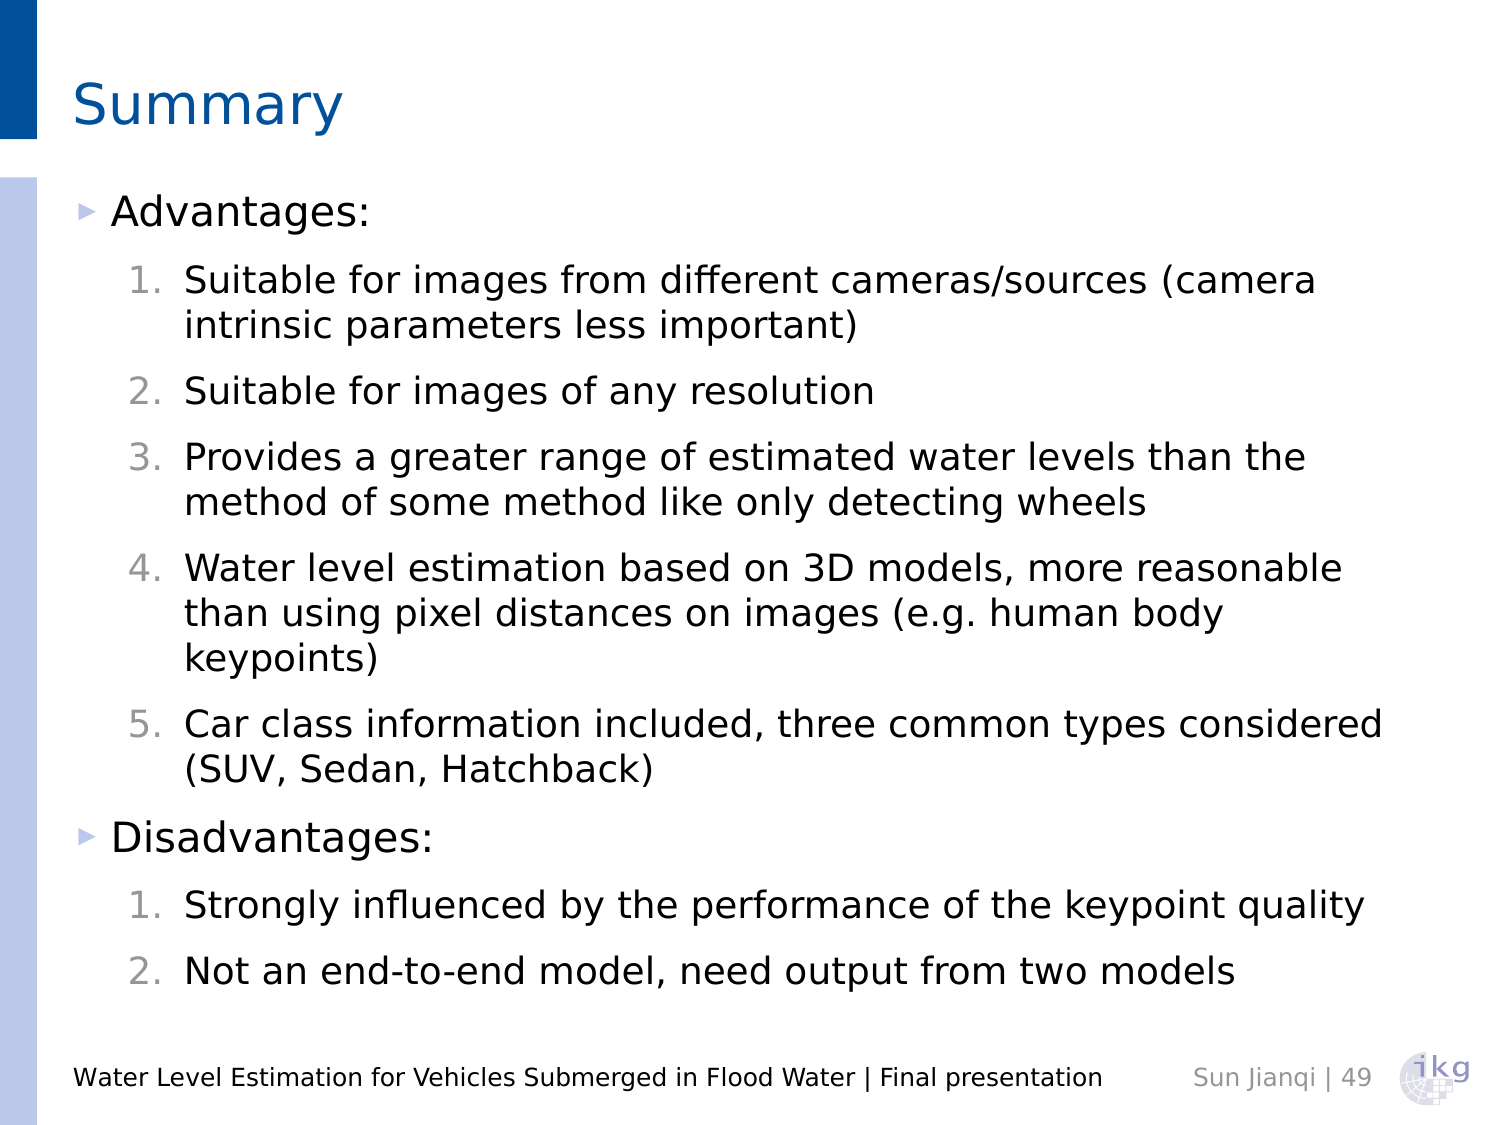

# Summary
Advantages:
Suitable for images from different cameras/sources (camera intrinsic parameters less important)
Suitable for images of any resolution
Provides a greater range of estimated water levels than the method of some method like only detecting wheels
Water level estimation based on 3D models, more reasonable than using pixel distances on images (e.g. human body keypoints)
Car class information included, three common types considered (SUV, Sedan, Hatchback)
Disadvantages:
Strongly influenced by the performance of the keypoint quality
Not an end-to-end model, need output from two models